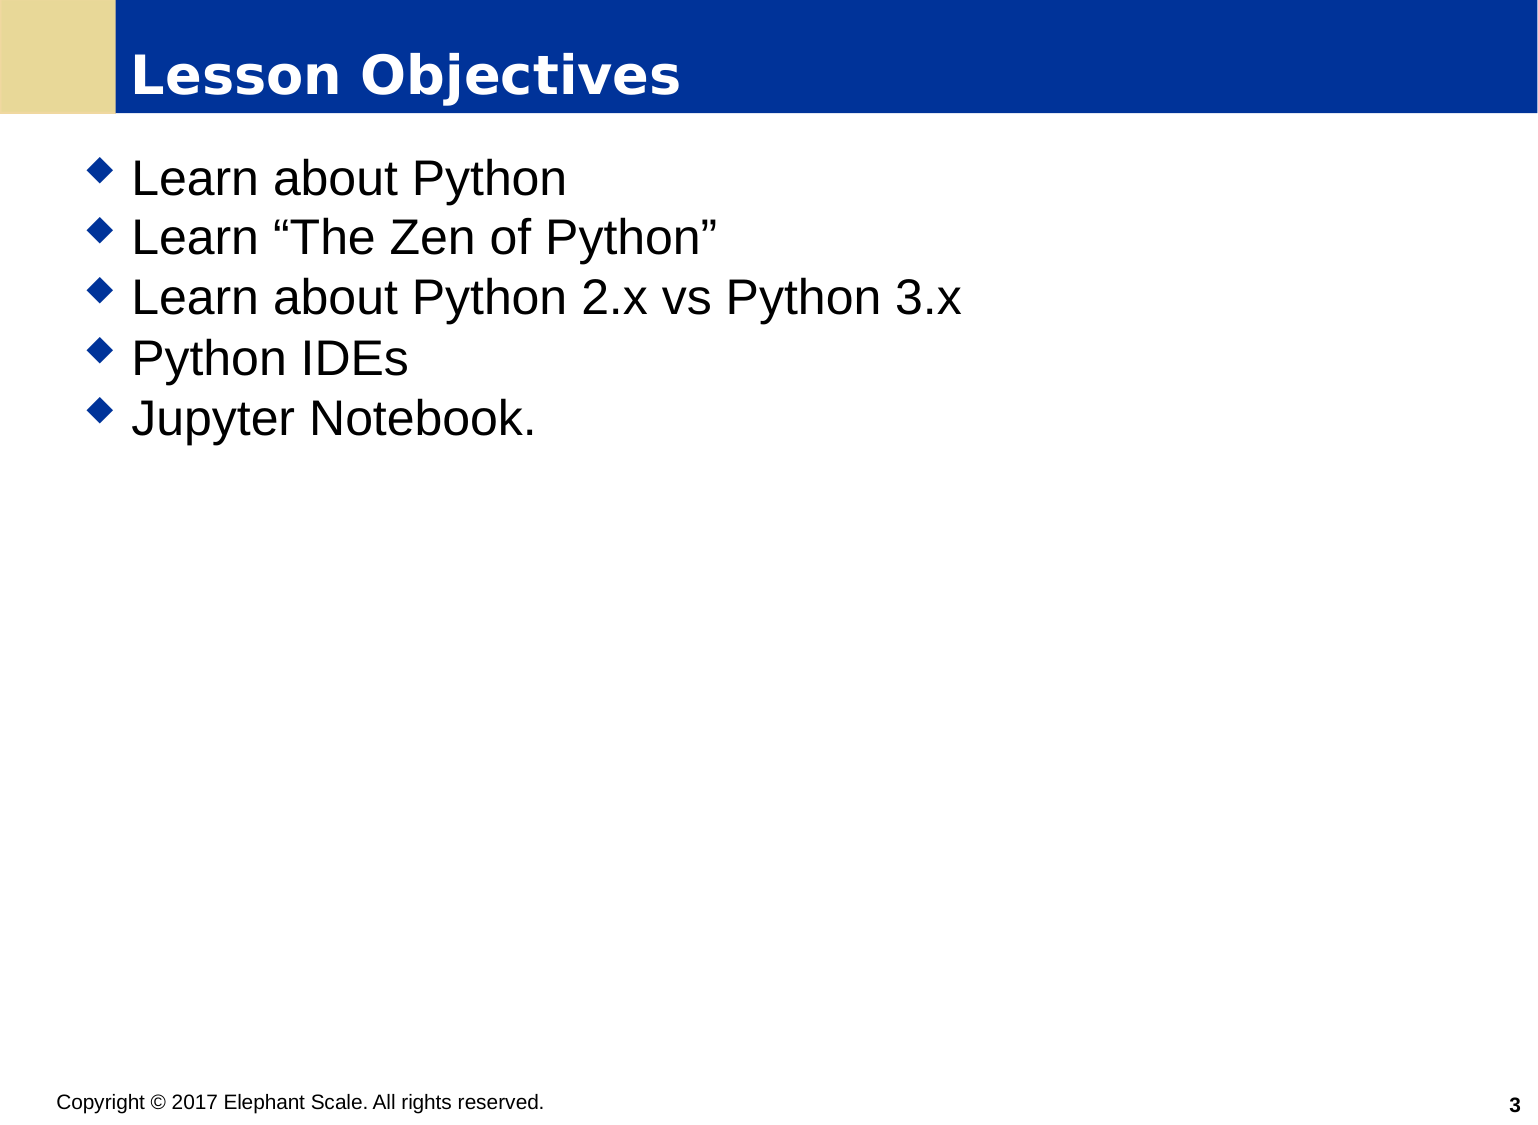

# Lesson Objectives
Learn about Python
Learn “The Zen of Python”
Learn about Python 2.x vs Python 3.x
Python IDEs
Jupyter Notebook.
3
Copyright © 2017 Elephant Scale. All rights reserved.